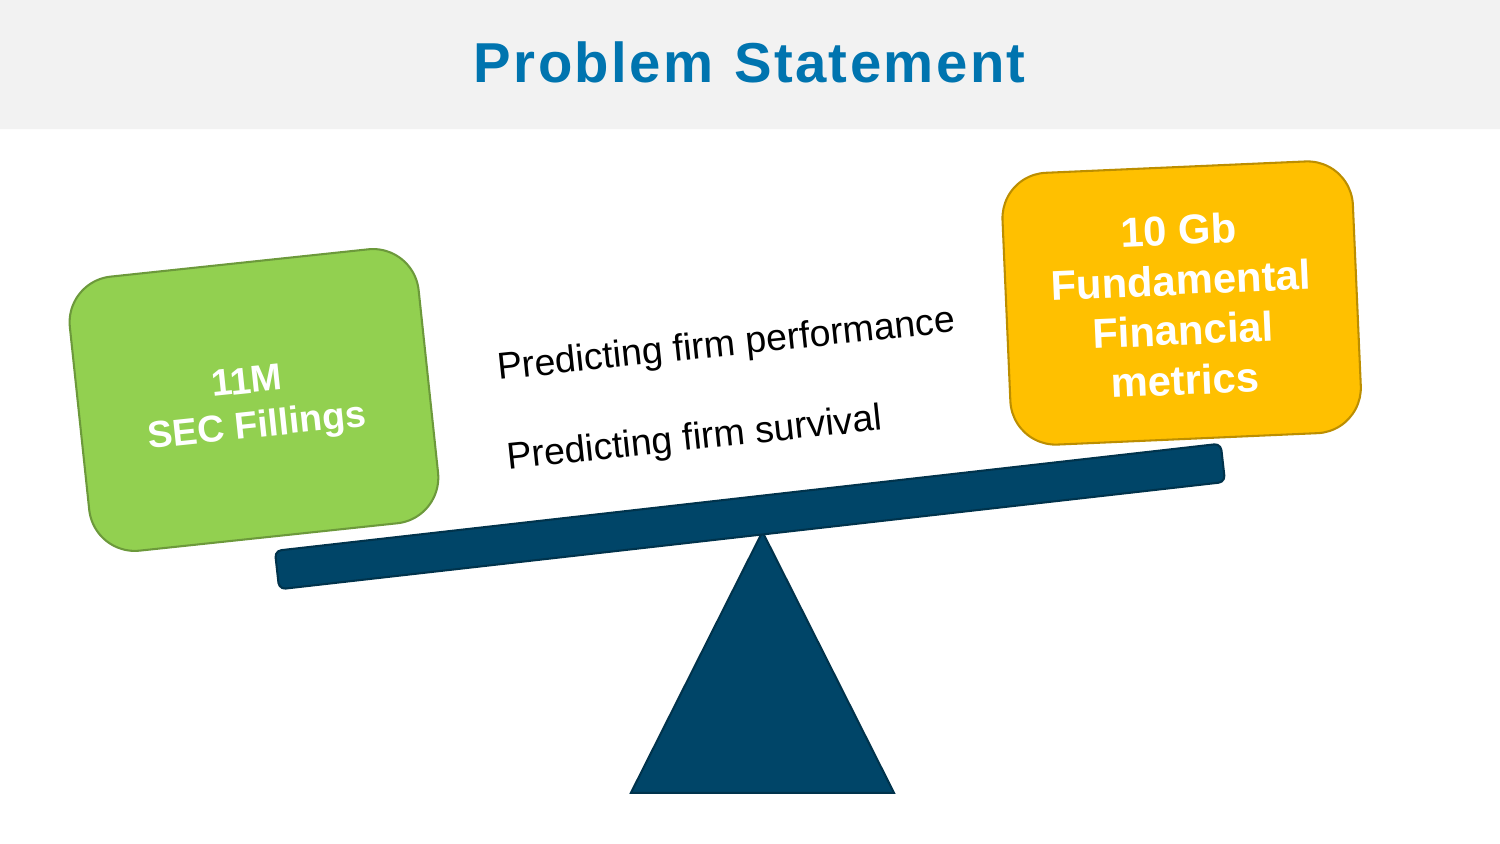

# Problem Statement
10 Gb
Fundamental Financial metrics

Predicting firm performance

Predicting firm survival
11M
SEC Fillings